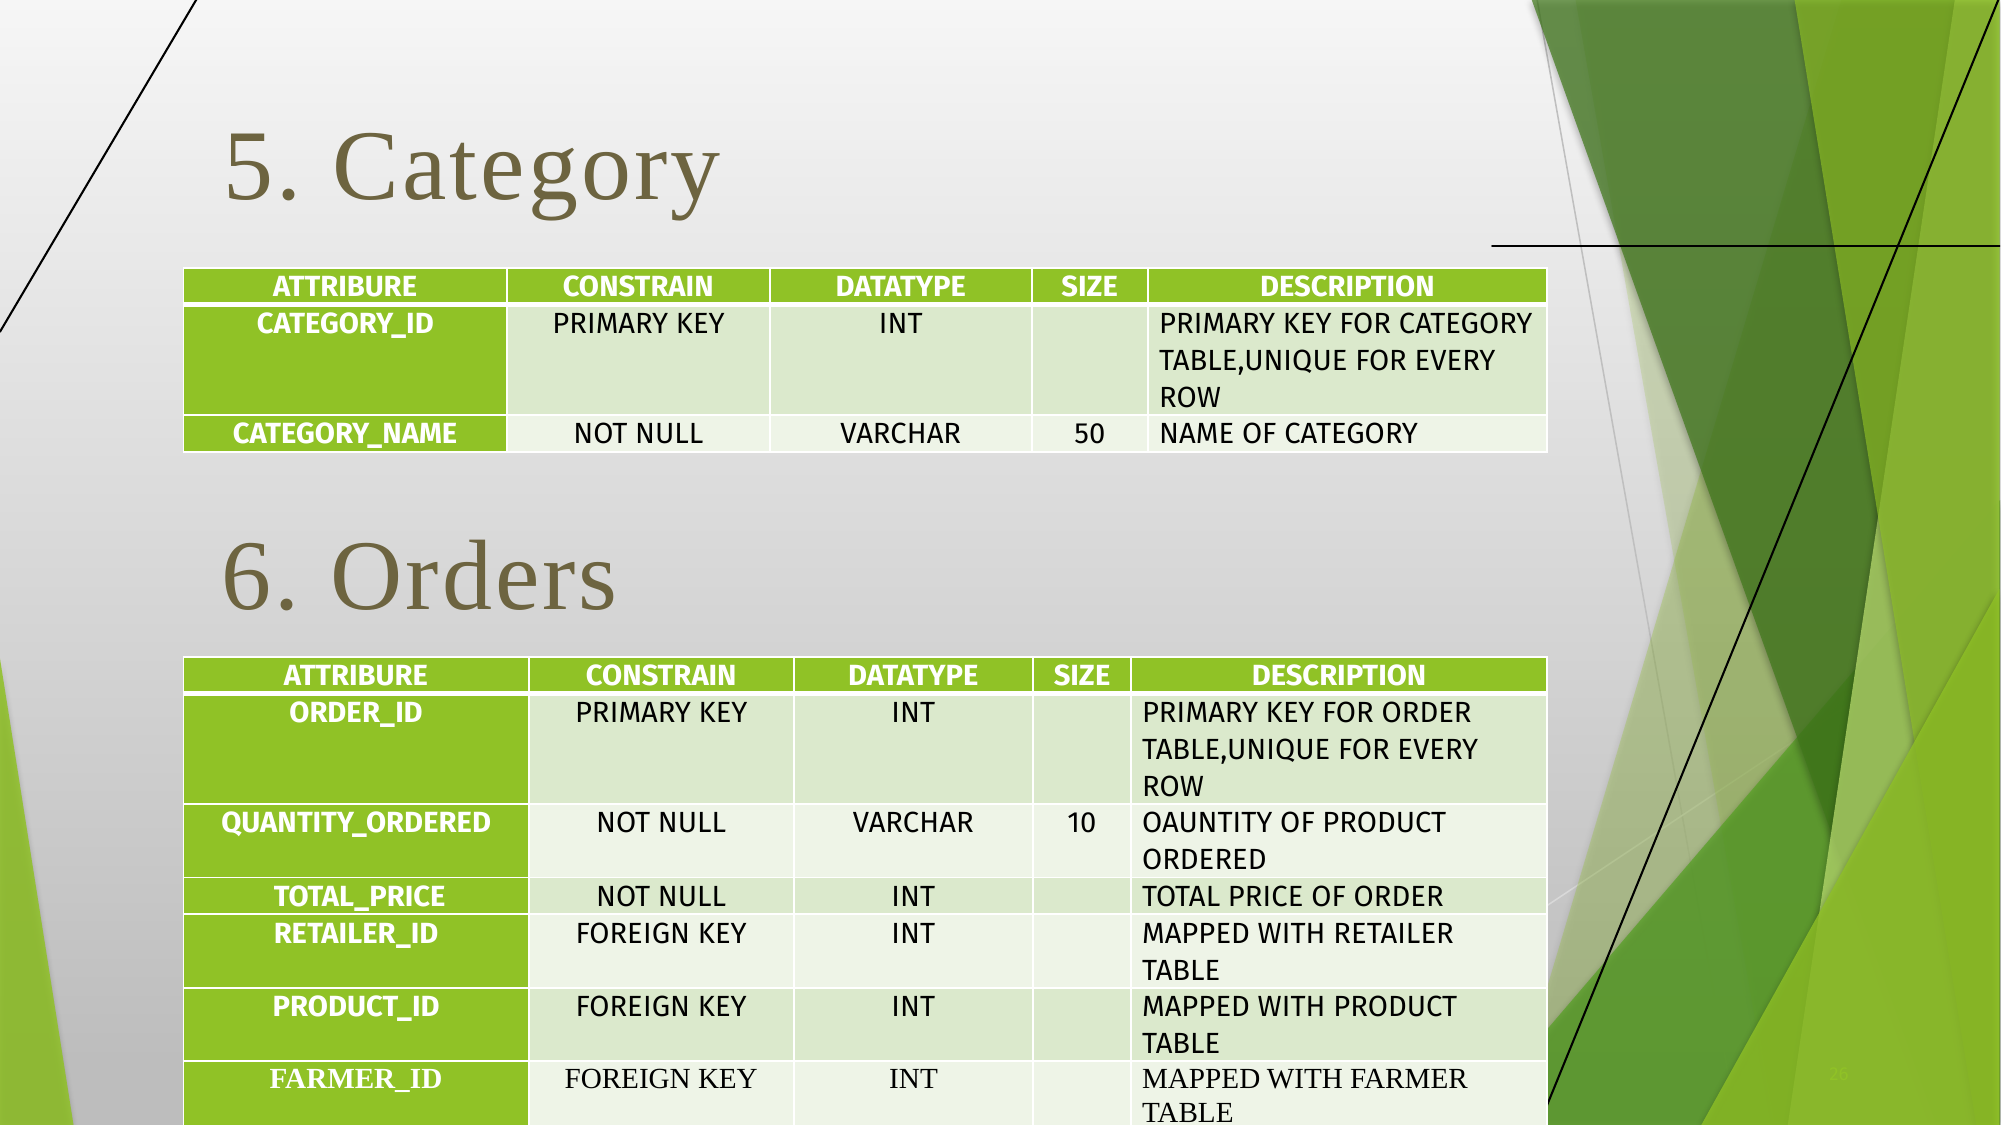

5. Category
| ATTRIBURE | CONSTRAIN | DATATYPE | SIZE | DESCRIPTION |
| --- | --- | --- | --- | --- |
| CATEGORY\_ID | PRIMARY KEY | INT |  | PRIMARY KEY FOR CATEGORY TABLE,UNIQUE FOR EVERY ROW |
| CATEGORY\_NAME | NOT NULL | VARCHAR | 50 | NAME OF CATEGORY |
# 6. Orders
| ATTRIBURE | CONSTRAIN | DATATYPE | SIZE | DESCRIPTION |
| --- | --- | --- | --- | --- |
| ORDER\_ID | PRIMARY KEY | INT |  | PRIMARY KEY FOR ORDER TABLE,UNIQUE FOR EVERY ROW |
| QUANTITY\_ORDERED | NOT NULL | VARCHAR | 10 | OAUNTITY OF PRODUCT ORDERED |
| TOTAL\_PRICE | NOT NULL | INT |  | TOTAL PRICE OF ORDER |
| RETAILER\_ID | FOREIGN KEY | INT |  | MAPPED WITH RETAILER TABLE |
| PRODUCT\_ID | FOREIGN KEY | INT |  | MAPPED WITH PRODUCT TABLE |
| FARMER\_ID | FOREIGN KEY | INT |  | MAPPED WITH FARMER TABLE |
26